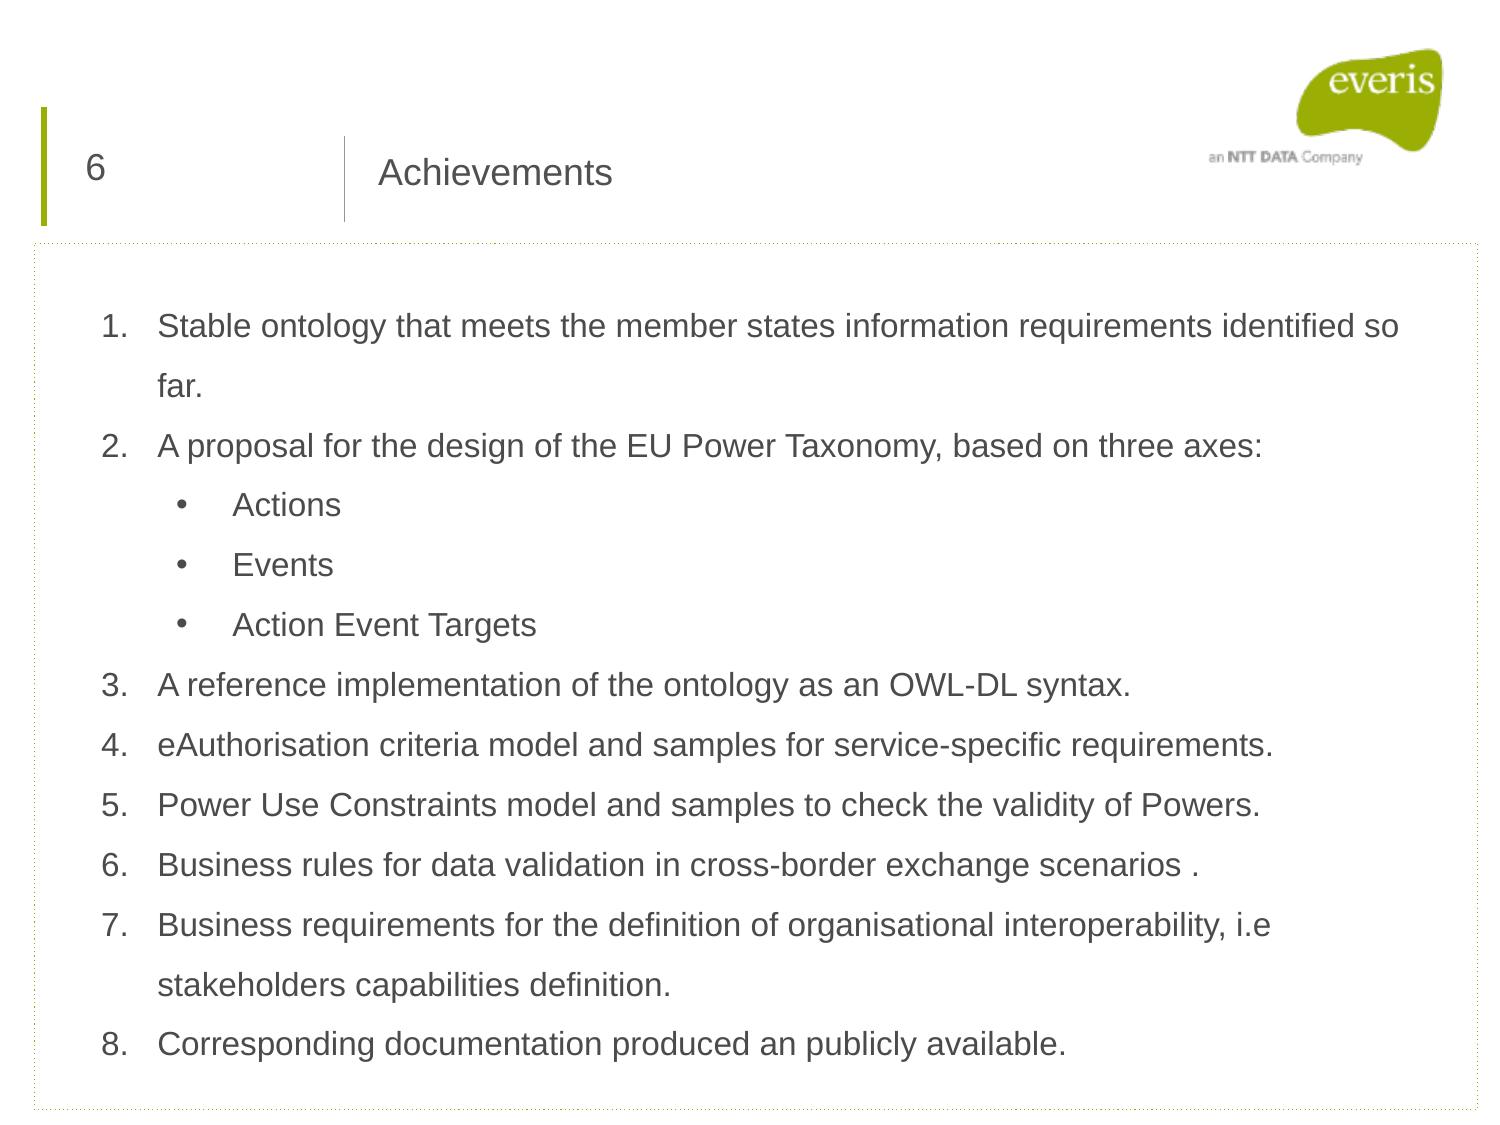

6
Achievements

Stable ontology that meets the member states information requirements identified so far.
A proposal for the design of the EU Power Taxonomy, based on three axes:
Actions
Events
Action Event Targets
A reference implementation of the ontology as an OWL-DL syntax.
eAuthorisation criteria model and samples for service-specific requirements.
Power Use Constraints model and samples to check the validity of Powers.
Business rules for data validation in cross-border exchange scenarios .
Business requirements for the definition of organisational interoperability, i.e stakeholders capabilities definition.
Corresponding documentation produced an publicly available.